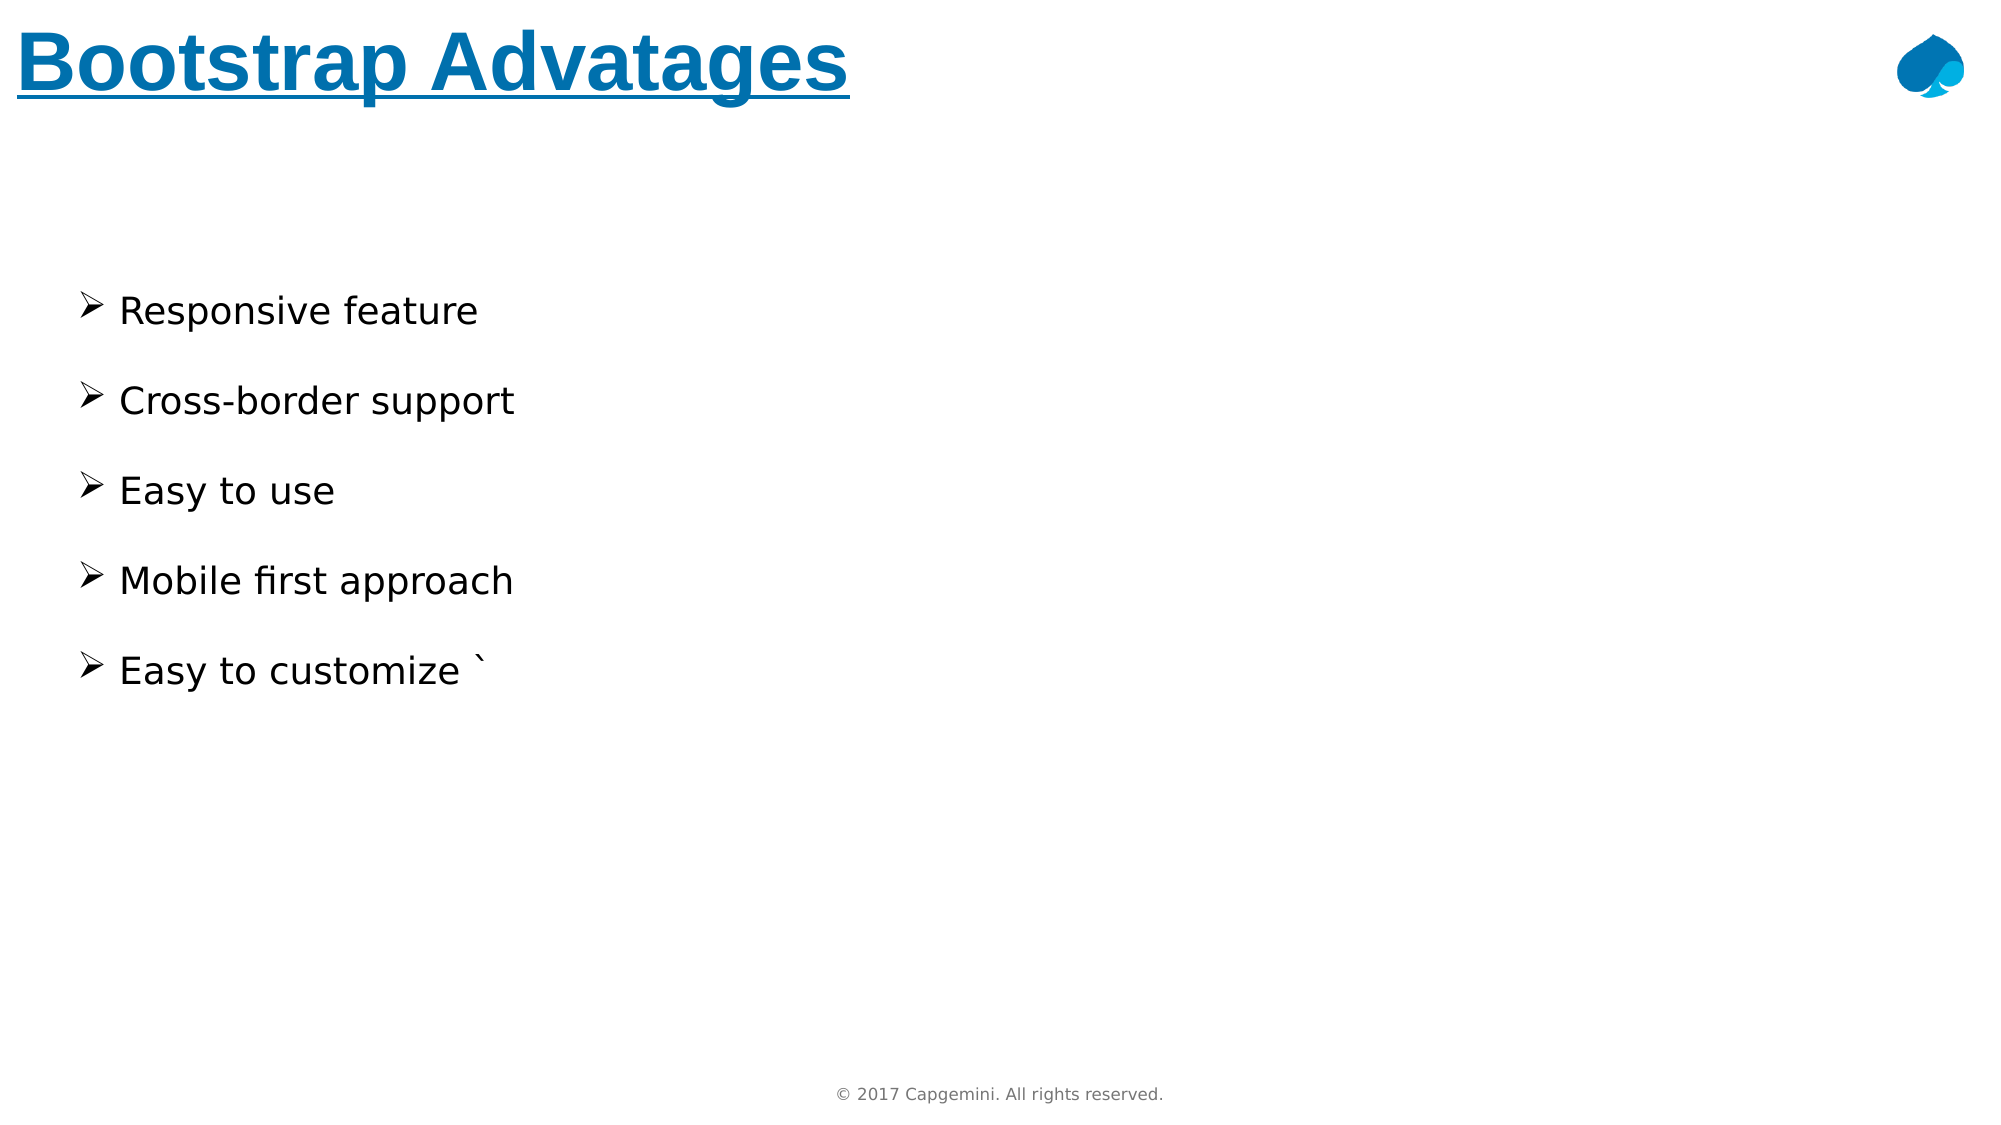

Bootstrap Advatages
 Responsive feature
 Cross-border support
 Easy to use
 Mobile first approach
 Easy to customize `